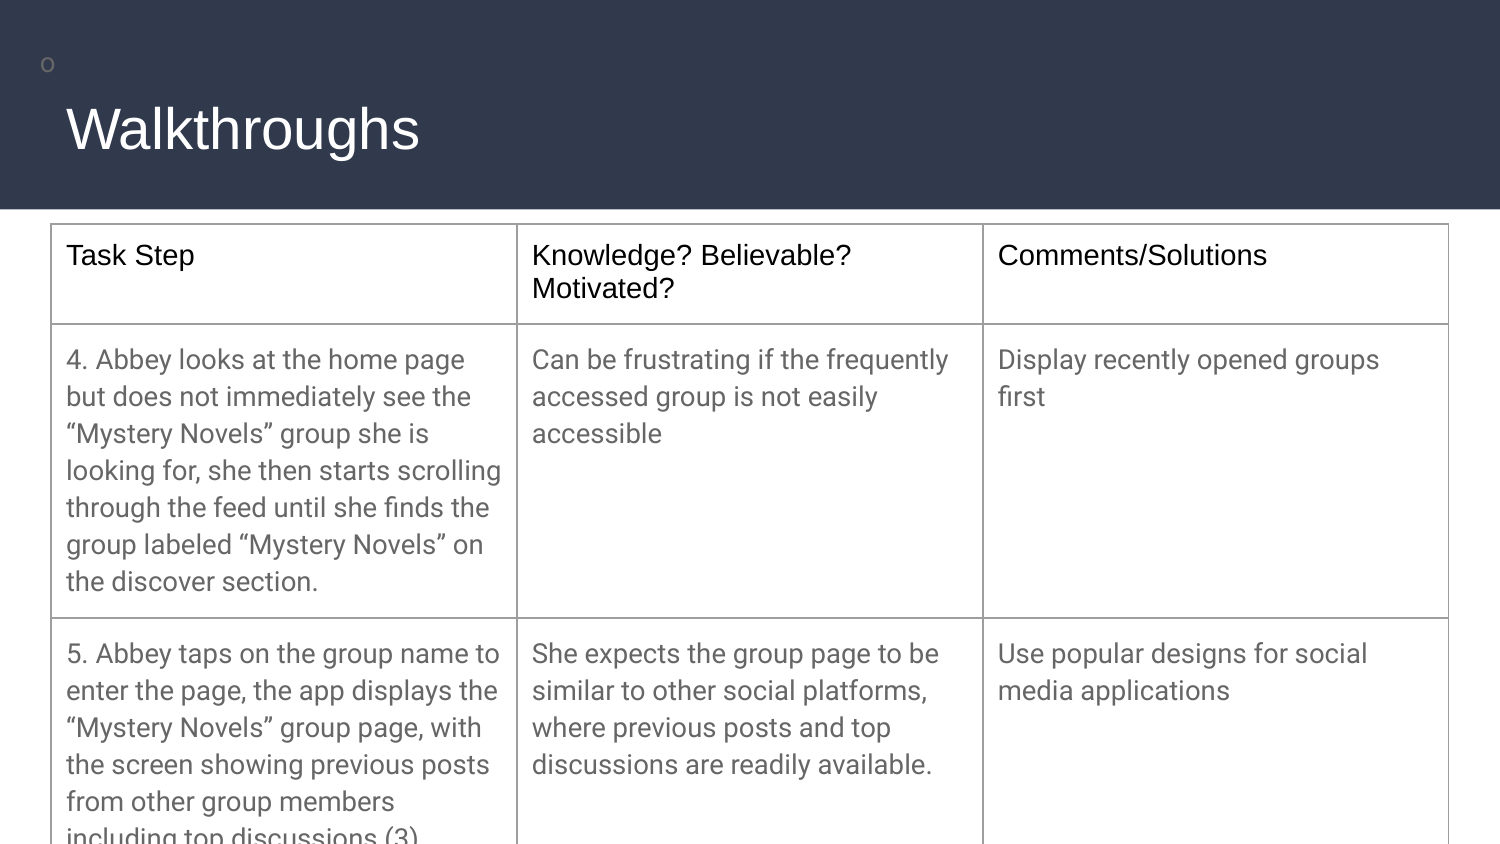

o
# Walkthroughs
| Task Step | Knowledge? Believable? Motivated? | Comments/Solutions |
| --- | --- | --- |
| 4. Abbey looks at the home page but does not immediately see the “Mystery Novels” group she is looking for, she then starts scrolling through the feed until she finds the group labeled “Mystery Novels” on the discover section. | Can be frustrating if the frequently accessed group is not easily accessible | Display recently opened groups first |
| 5. Abbey taps on the group name to enter the page, the app displays the “Mystery Novels” group page, with the screen showing previous posts from other group members including top discussions (3) | She expects the group page to be similar to other social platforms, where previous posts and top discussions are readily available. | Use popular designs for social media applications |